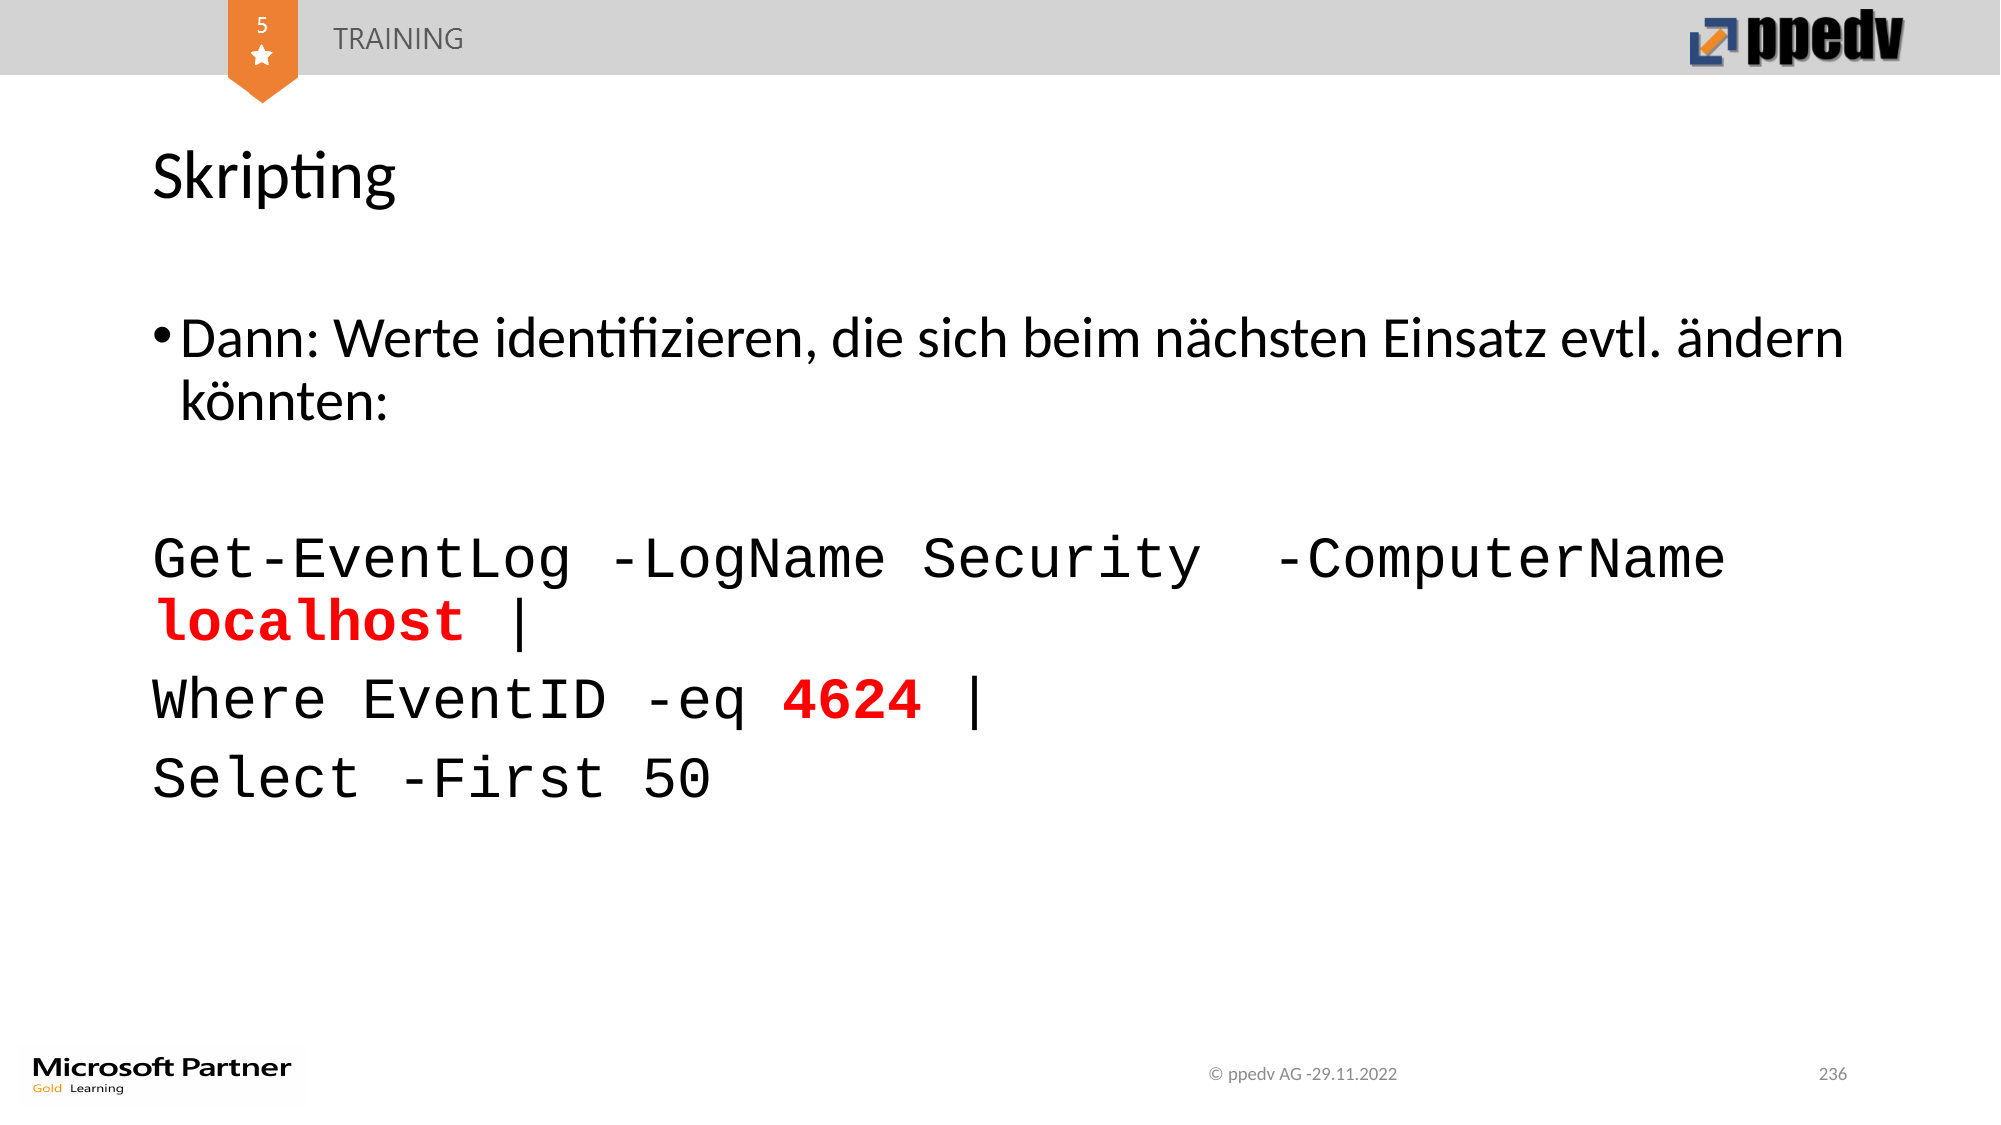

# Skripting
Dann: Werte identifizieren, die sich beim nächsten Einsatz evtl. ändern könnten:

Get-EventLog -LogName Security  -ComputerName localhost |
Where EventID -eq 4624 |
Select -First 50

© ppedv AG -29.11.2022
236